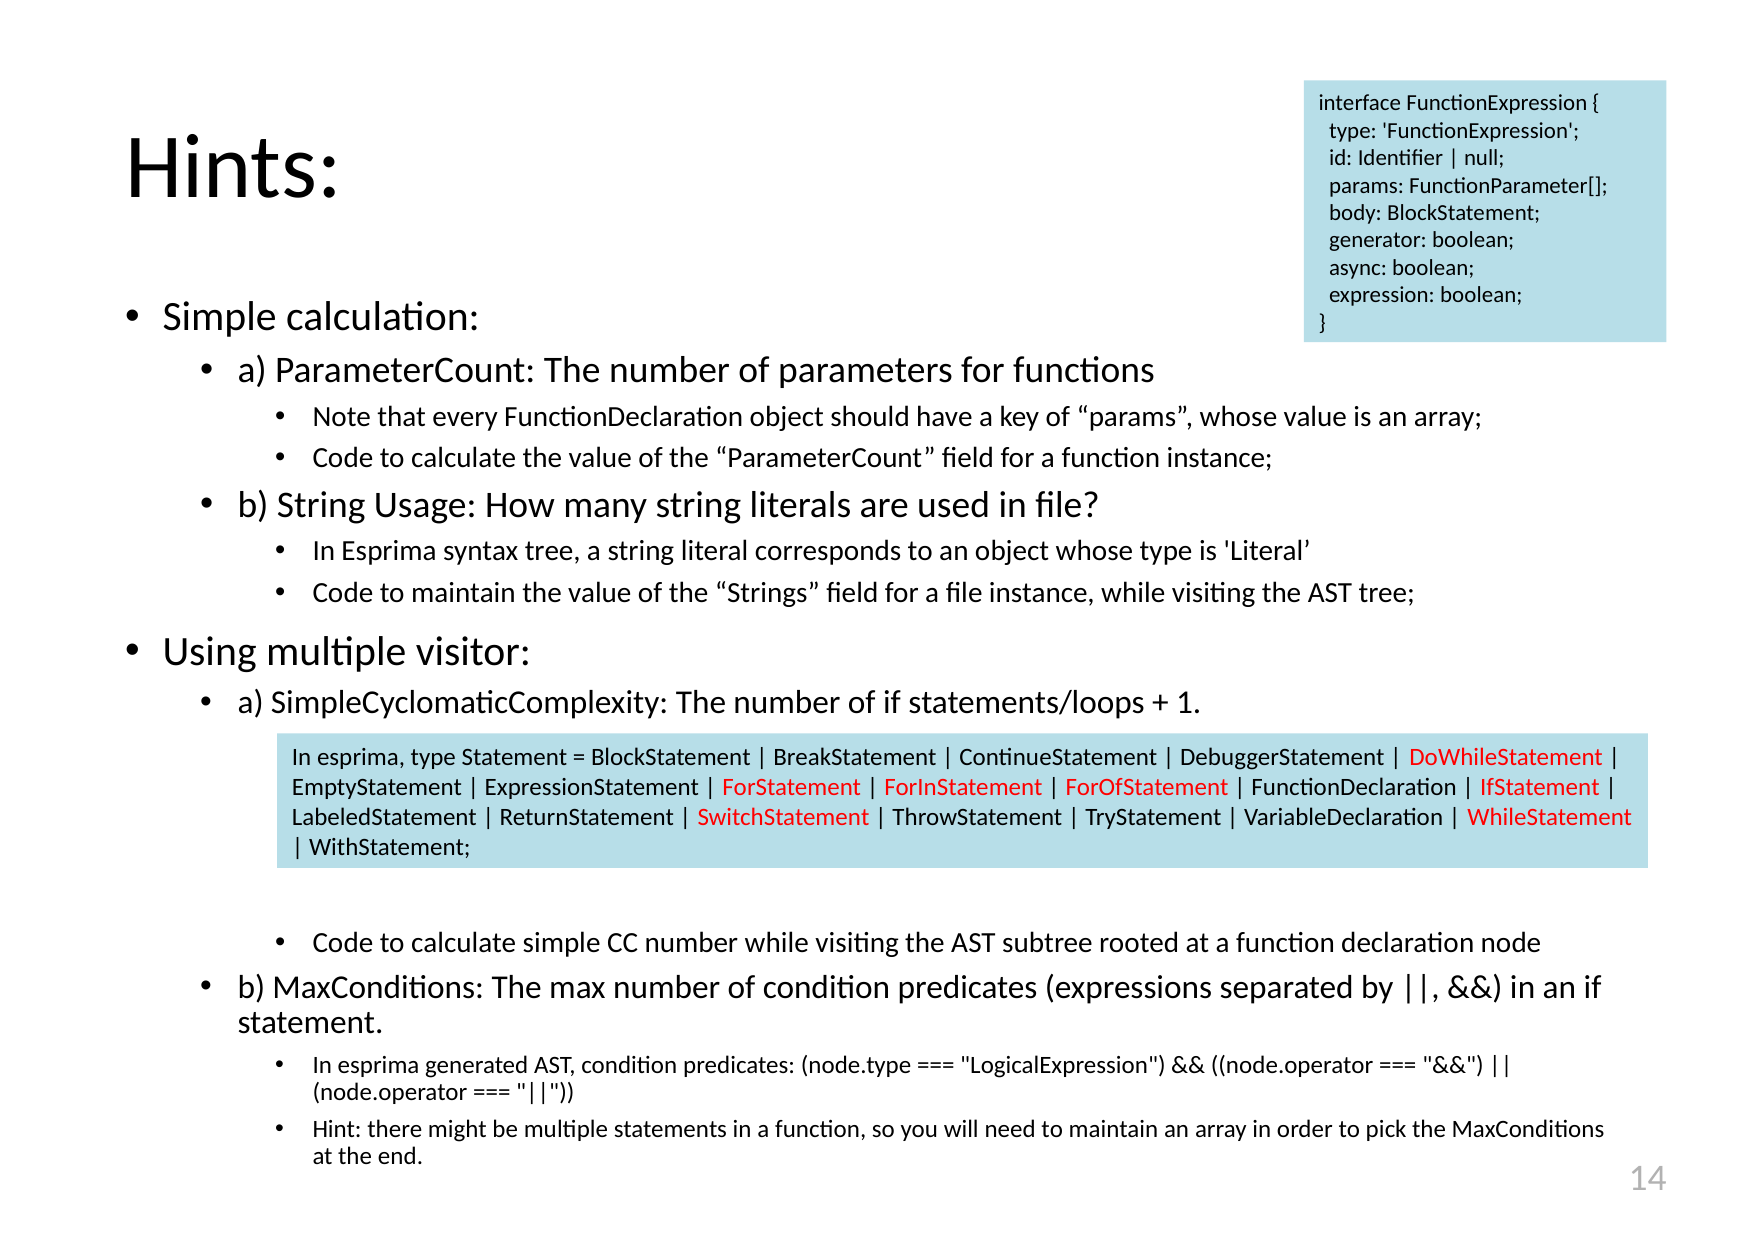

interface FunctionExpression {
  type: 'FunctionExpression';
  id: Identifier | null;
  params: FunctionParameter[];
  body: BlockStatement;
  generator: boolean;
  async: boolean;
  expression: boolean;
}
# Hints:
Simple calculation:
a) ParameterCount: The number of parameters for functions
Note that every FunctionDeclaration object should have a key of “params”, whose value is an array;
Code to calculate the value of the “ParameterCount” field for a function instance;
b) String Usage: How many string literals are used in file?
In Esprima syntax tree, a string literal corresponds to an object whose type is 'Literal’
Code to maintain the value of the “Strings” field for a file instance, while visiting the AST tree;
Using multiple visitor:
a) SimpleCyclomaticComplexity: The number of if statements/loops + 1.

Code to calculate simple CC number while visiting the AST subtree rooted at a function declaration node
b) MaxConditions: The max number of condition predicates (expressions separated by ||, &&) in an if statement.
In esprima generated AST, condition predicates: (node.type === "LogicalExpression") && ((node.operator === "&&") || (node.operator === "||"))
Hint: there might be multiple statements in a function, so you will need to maintain an array in order to pick the MaxConditions at the end.

In esprima, type Statement = BlockStatement | BreakStatement | ContinueStatement | DebuggerStatement | DoWhileStatement | EmptyStatement | ExpressionStatement | ForStatement | ForInStatement | ForOfStatement | FunctionDeclaration | IfStatement |
LabeledStatement | ReturnStatement | SwitchStatement | ThrowStatement | TryStatement | VariableDeclaration | WhileStatement | WithStatement;
14